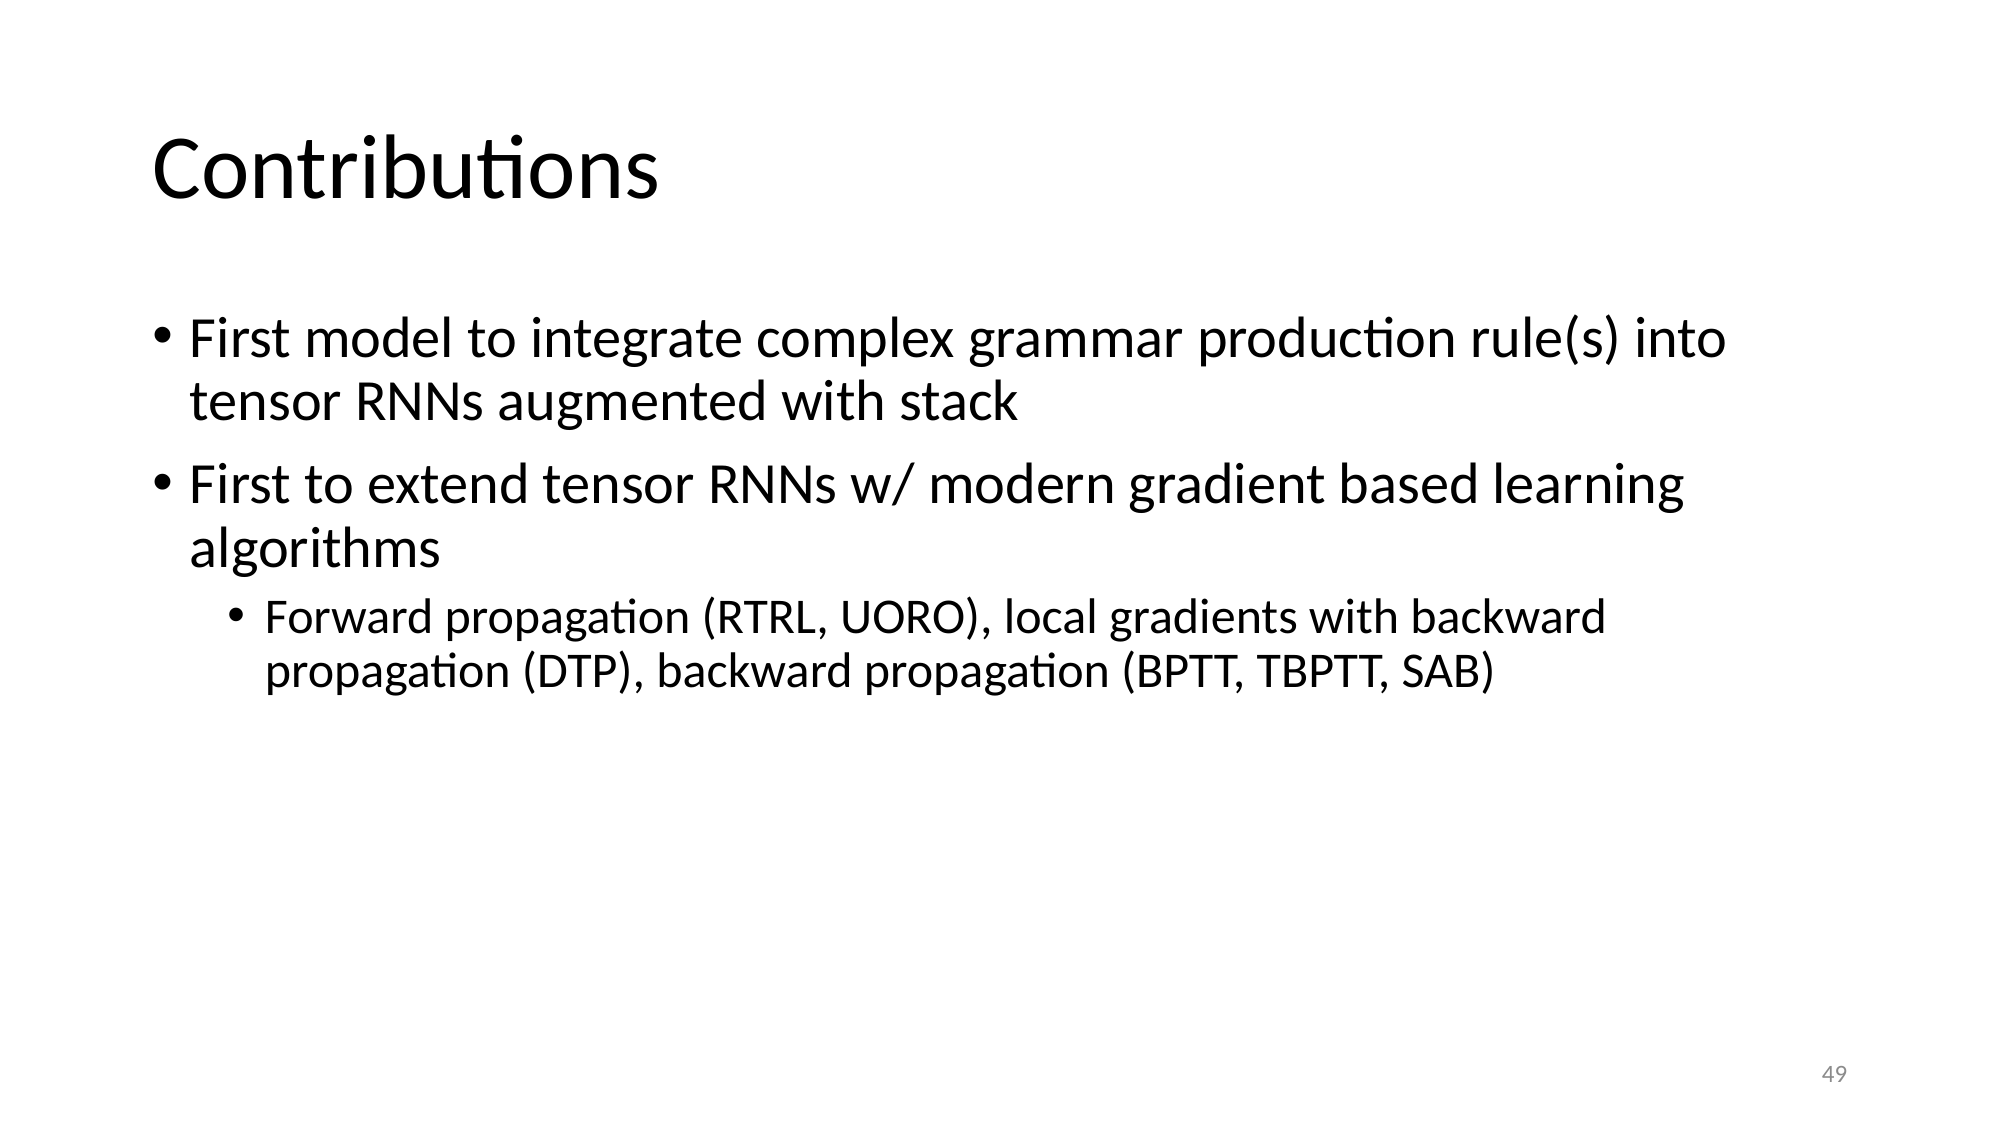

# Contributions
First model to integrate complex grammar production rule(s) into tensor RNNs augmented with stack
First to extend tensor RNNs w/ modern gradient based learning algorithms
Forward propagation (RTRL, UORO), local gradients with backward propagation (DTP), backward propagation (BPTT, TBPTT, SAB)
49